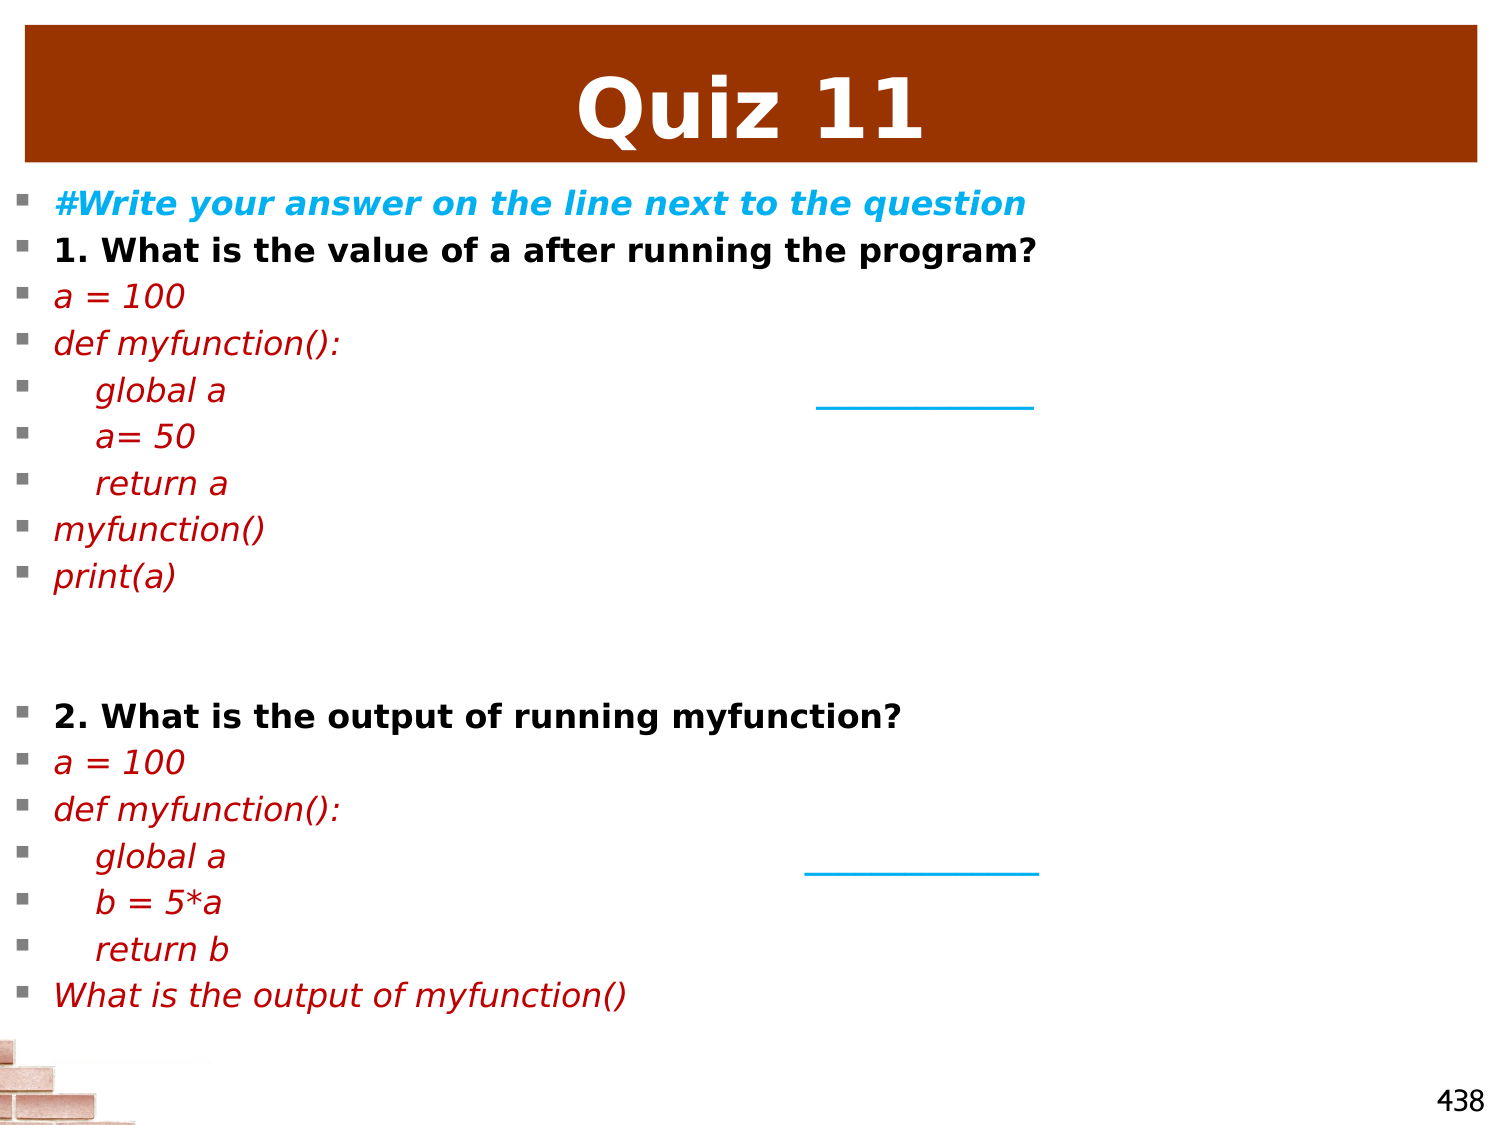

# Quiz 11
#Write your answer on the line next to the question
1. What is the value of a after running the program?
a = 100
def myfunction():
    global a                                                        _____________
    a= 50
    return a
myfunction()
print(a)

2. What is the output of running myfunction?
a = 100
def myfunction():
    global a                                                       ______________
    b = 5*a
    return b
What is the output of myfunction()
438